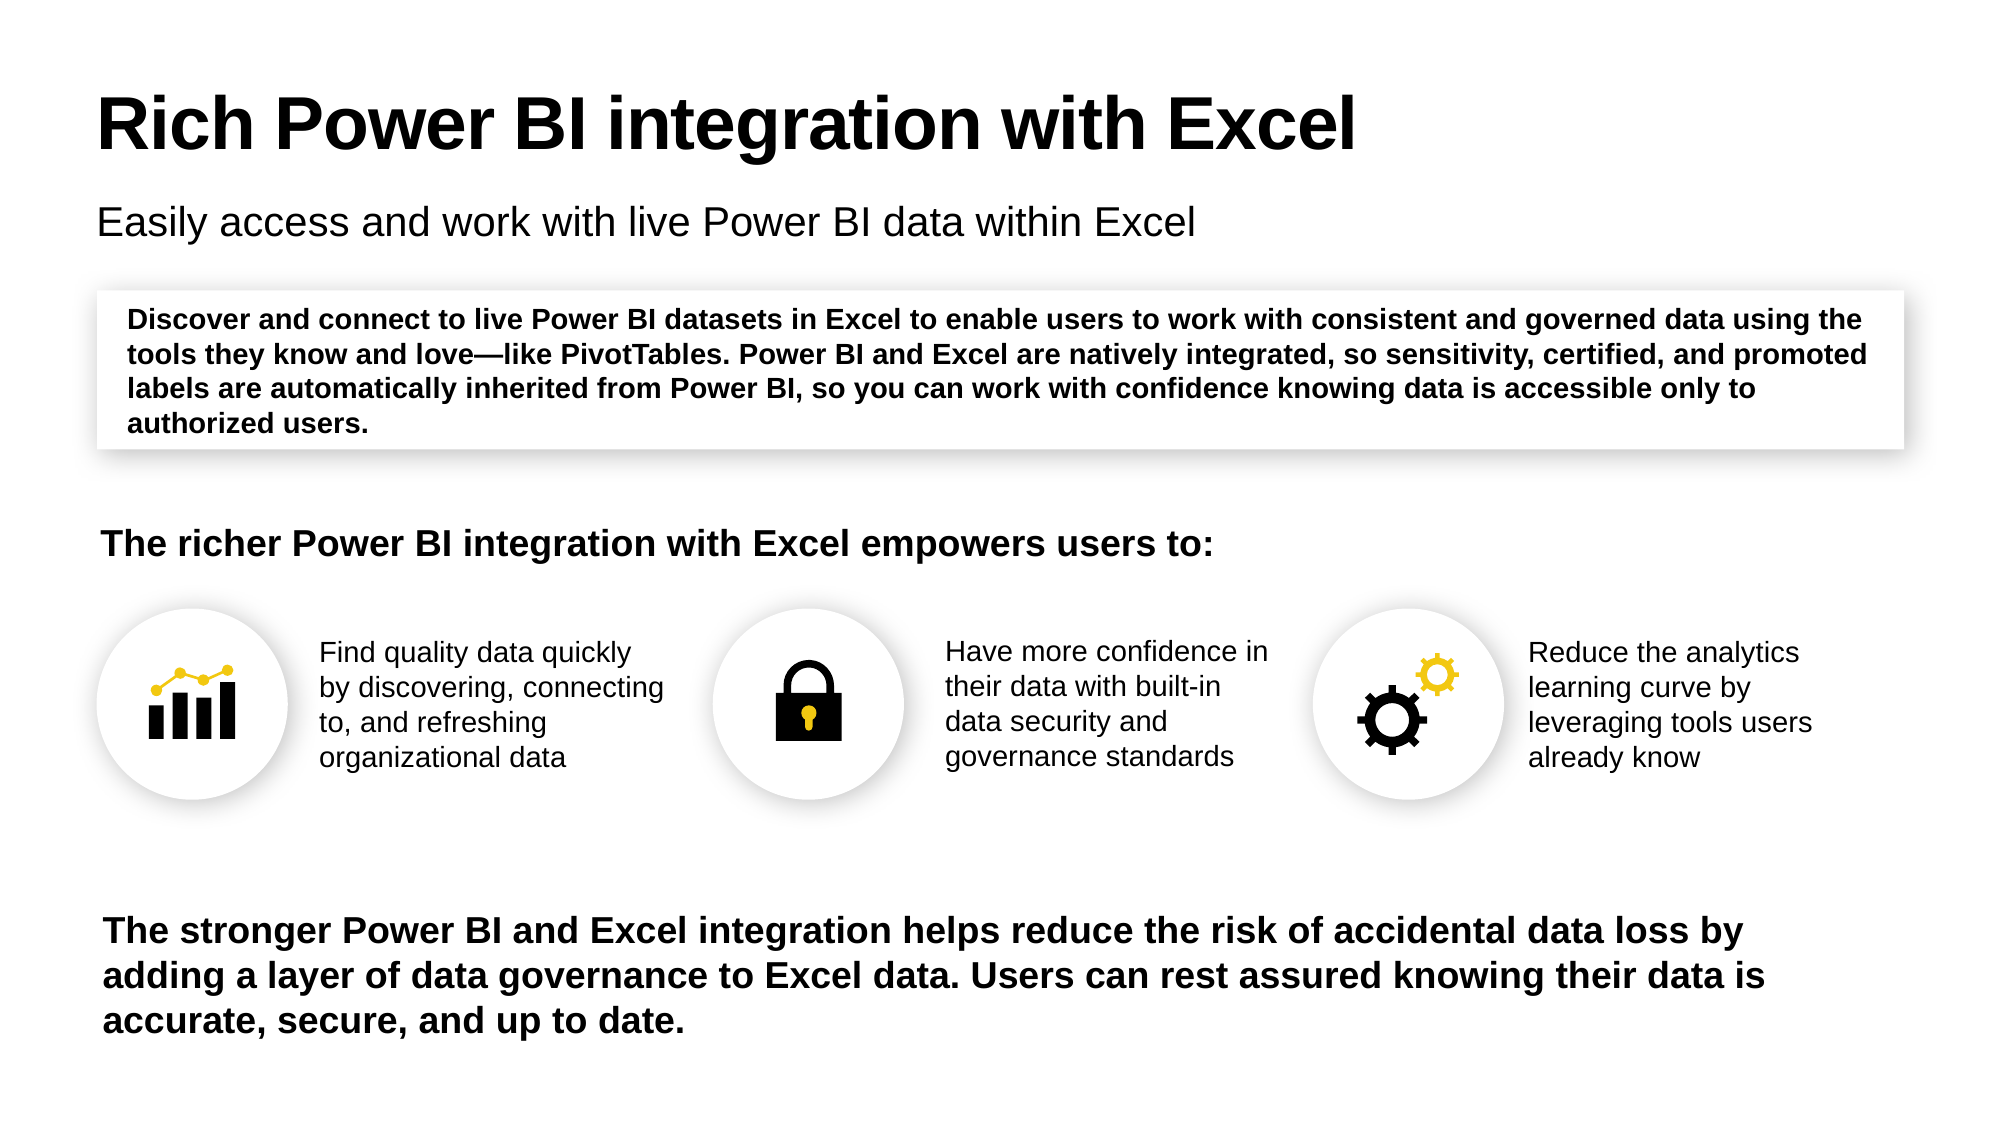

# Rich Power BI integration with Excel
Easily access and work with live Power BI data within Excel
Discover and connect to live Power BI datasets in Excel to enable users to work with consistent and governed data using the tools they know and love—like PivotTables. Power BI and Excel are natively integrated, so sensitivity, certified, and promoted labels are automatically inherited from Power BI, so you can work with confidence knowing data is accessible only to authorized users.

The richer Power BI integration with Excel empowers users to:

Have more confidence in their data with built-in data security and governance standards
Find quality data quickly by discovering, connecting to, and refreshing organizational data
Reduce the analytics learning curve by leveraging tools users already know

The stronger Power BI and Excel integration helps reduce the risk of accidental data loss by adding a layer of data governance to Excel data. Users can rest assured knowing their data is accurate, secure, and up to date.